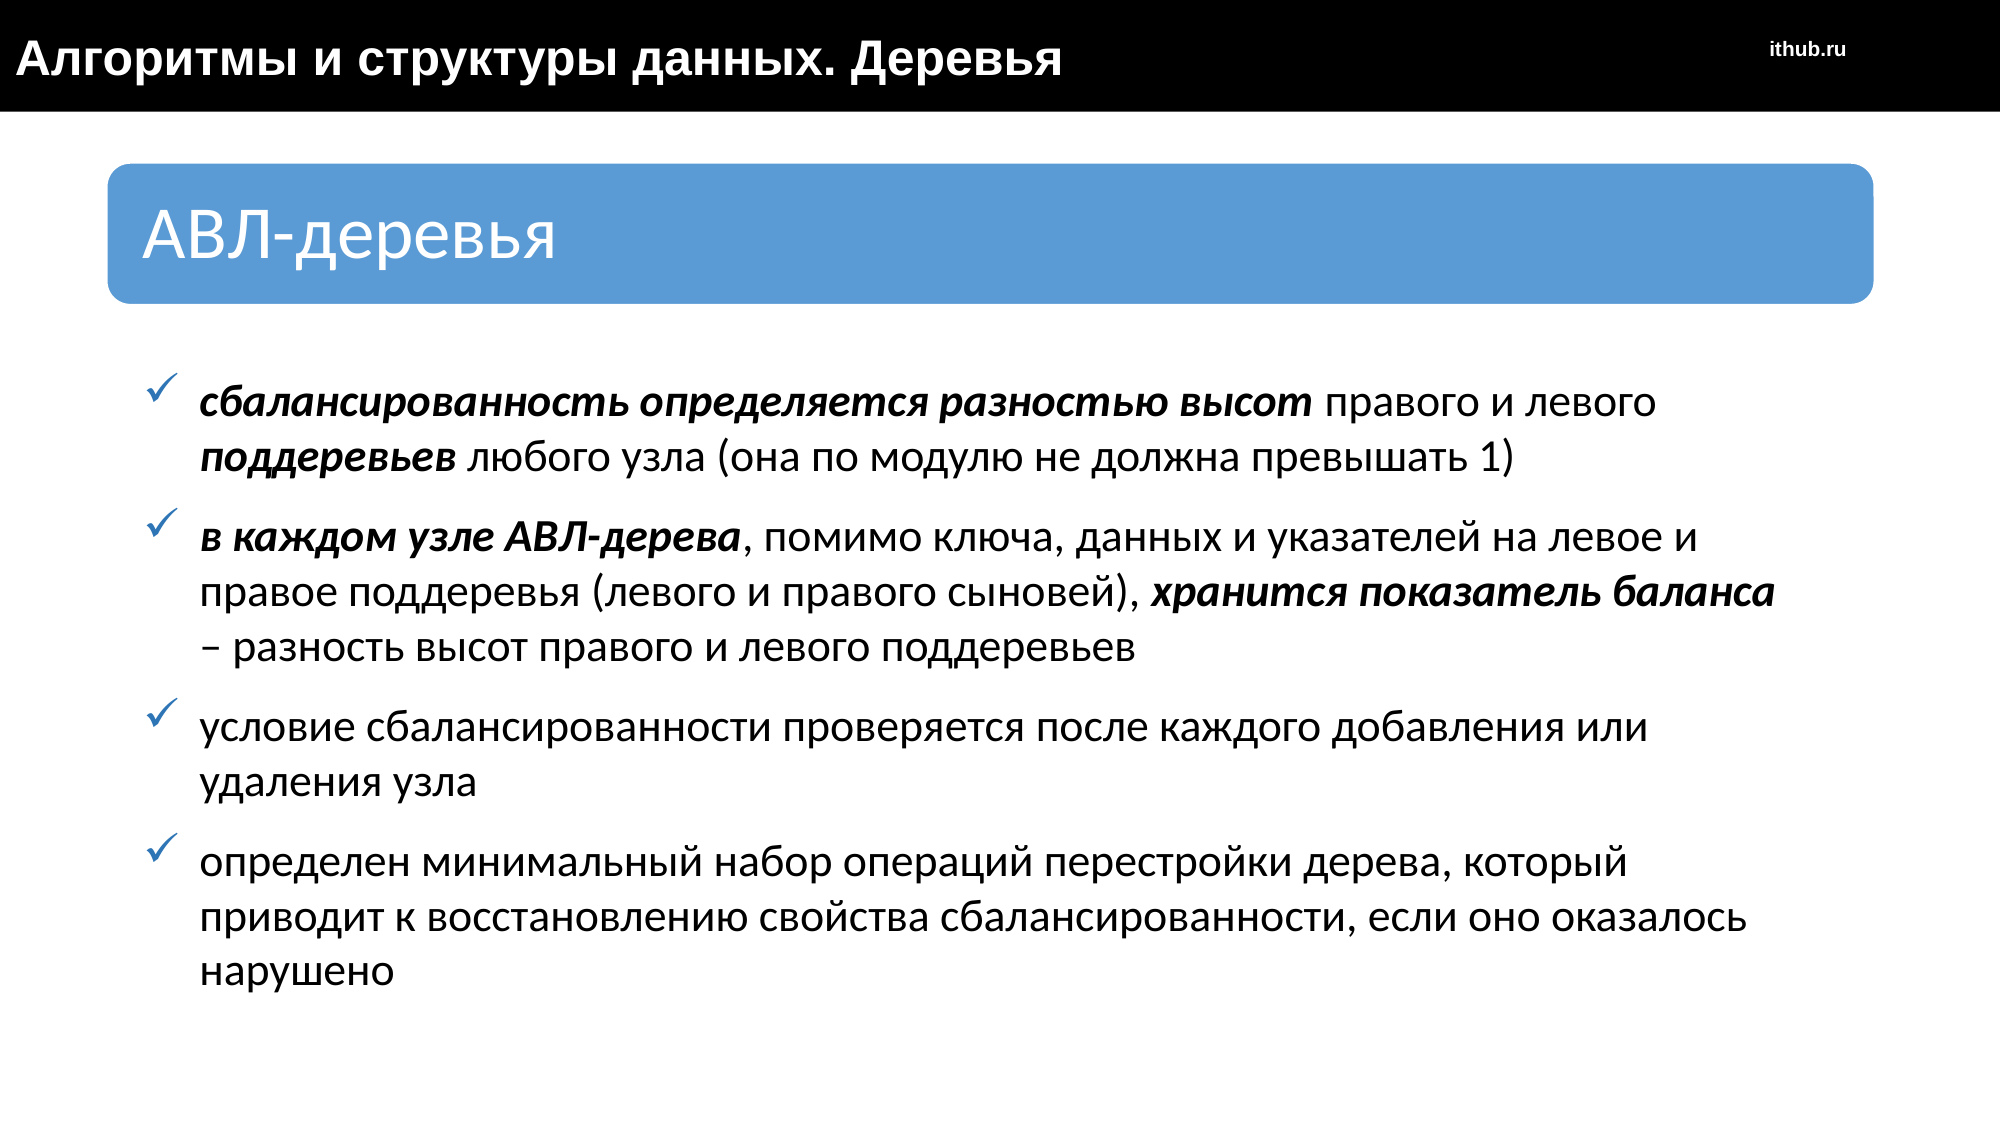

Алгоритмы и структуры данных. Деревья
ithub.ru
АВЛ-деревья

сбалансированность определяется разностью высот правого и левого поддеревьев любого узла (она по модулю не должна превышать 1)
в каждом узле АВЛ-дерева, помимо ключа, данных и указателей на левое и правое поддеревья (левого и правого сыновей), хранится показатель баланса – разность высот правого и левого поддеревьев
условие сбалансированности проверяется после каждого добавления или удаления узла
определен минимальный набор операций перестройки дерева, который приводит к восстановлению свойства сбалансированности, если оно оказалось нарушено